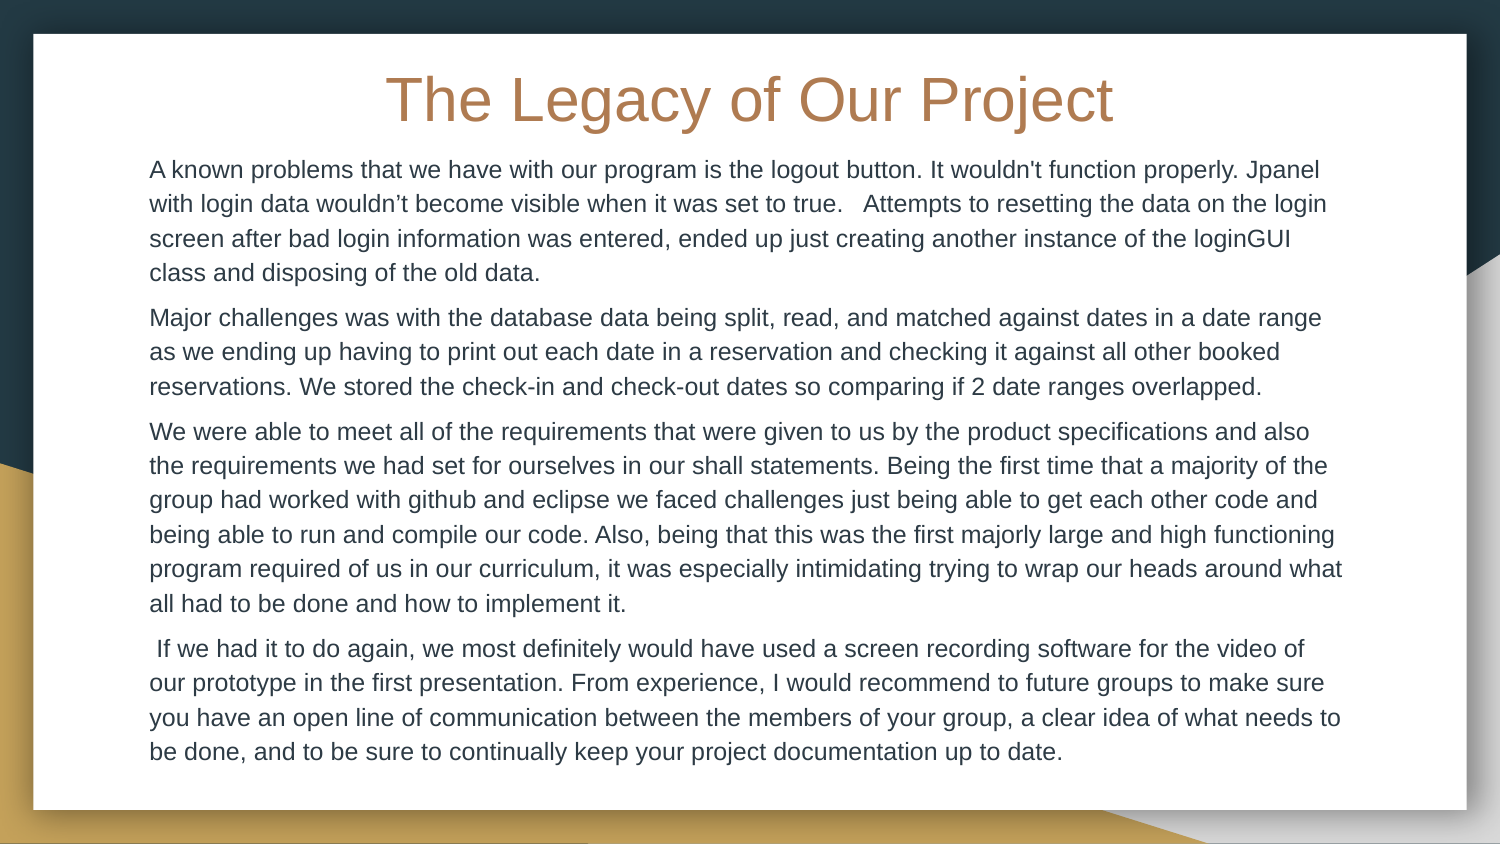

# The Legacy of Our Project
A known problems that we have with our program is the logout button. It wouldn't function properly. Jpanel with login data wouldn’t become visible when it was set to true.   Attempts to resetting the data on the login screen after bad login information was entered, ended up just creating another instance of the loginGUI class and disposing of the old data.
Major challenges was with the database data being split, read, and matched against dates in a date range as we ending up having to print out each date in a reservation and checking it against all other booked reservations. We stored the check-in and check-out dates so comparing if 2 date ranges overlapped.
We were able to meet all of the requirements that were given to us by the product specifications and also the requirements we had set for ourselves in our shall statements. Being the first time that a majority of the group had worked with github and eclipse we faced challenges just being able to get each other code and being able to run and compile our code. Also, being that this was the first majorly large and high functioning program required of us in our curriculum, it was especially intimidating trying to wrap our heads around what all had to be done and how to implement it.
 If we had it to do again, we most definitely would have used a screen recording software for the video of our prototype in the first presentation. From experience, I would recommend to future groups to make sure you have an open line of communication between the members of your group, a clear idea of what needs to be done, and to be sure to continually keep your project documentation up to date.